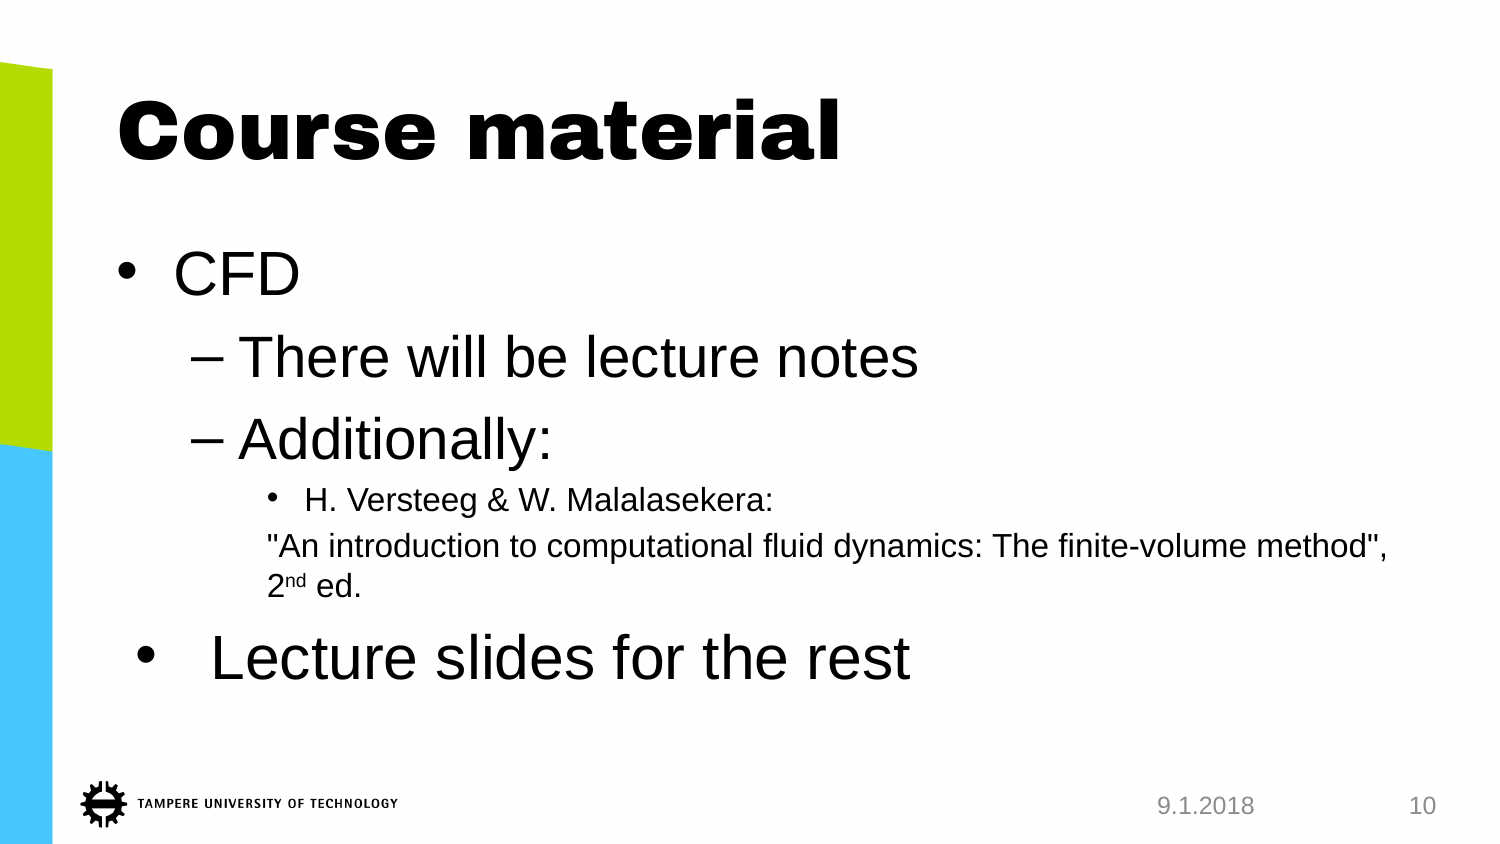

# Course material
CFD
There will be lecture notes
Additionally:
H. Versteeg & W. Malalasekera:
"An introduction to computational fluid dynamics: The finite-volume method", 2nd ed.
Lecture slides for the rest

9.1.2018
10